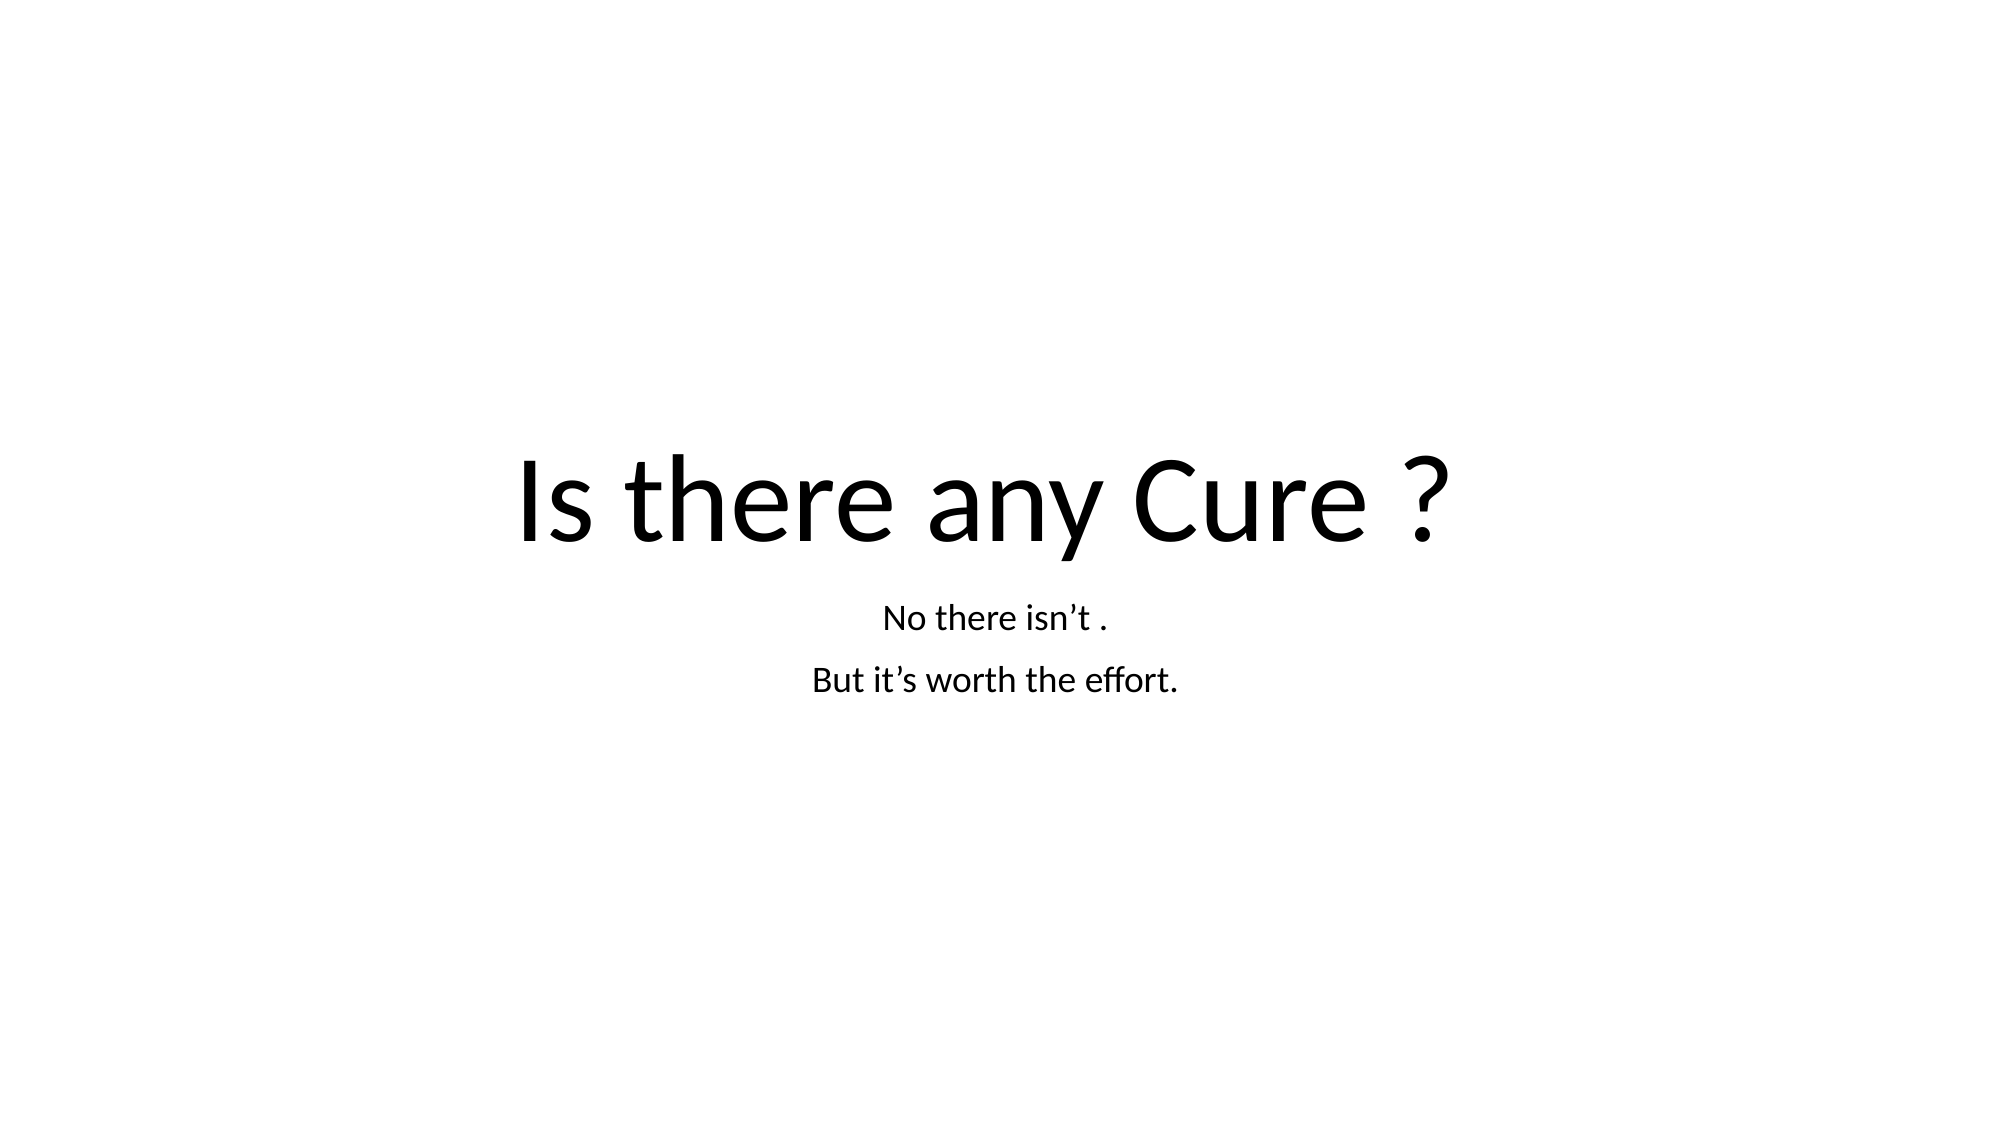

# Is there any Cure ?
No there isn’t .
But it’s worth the effort.